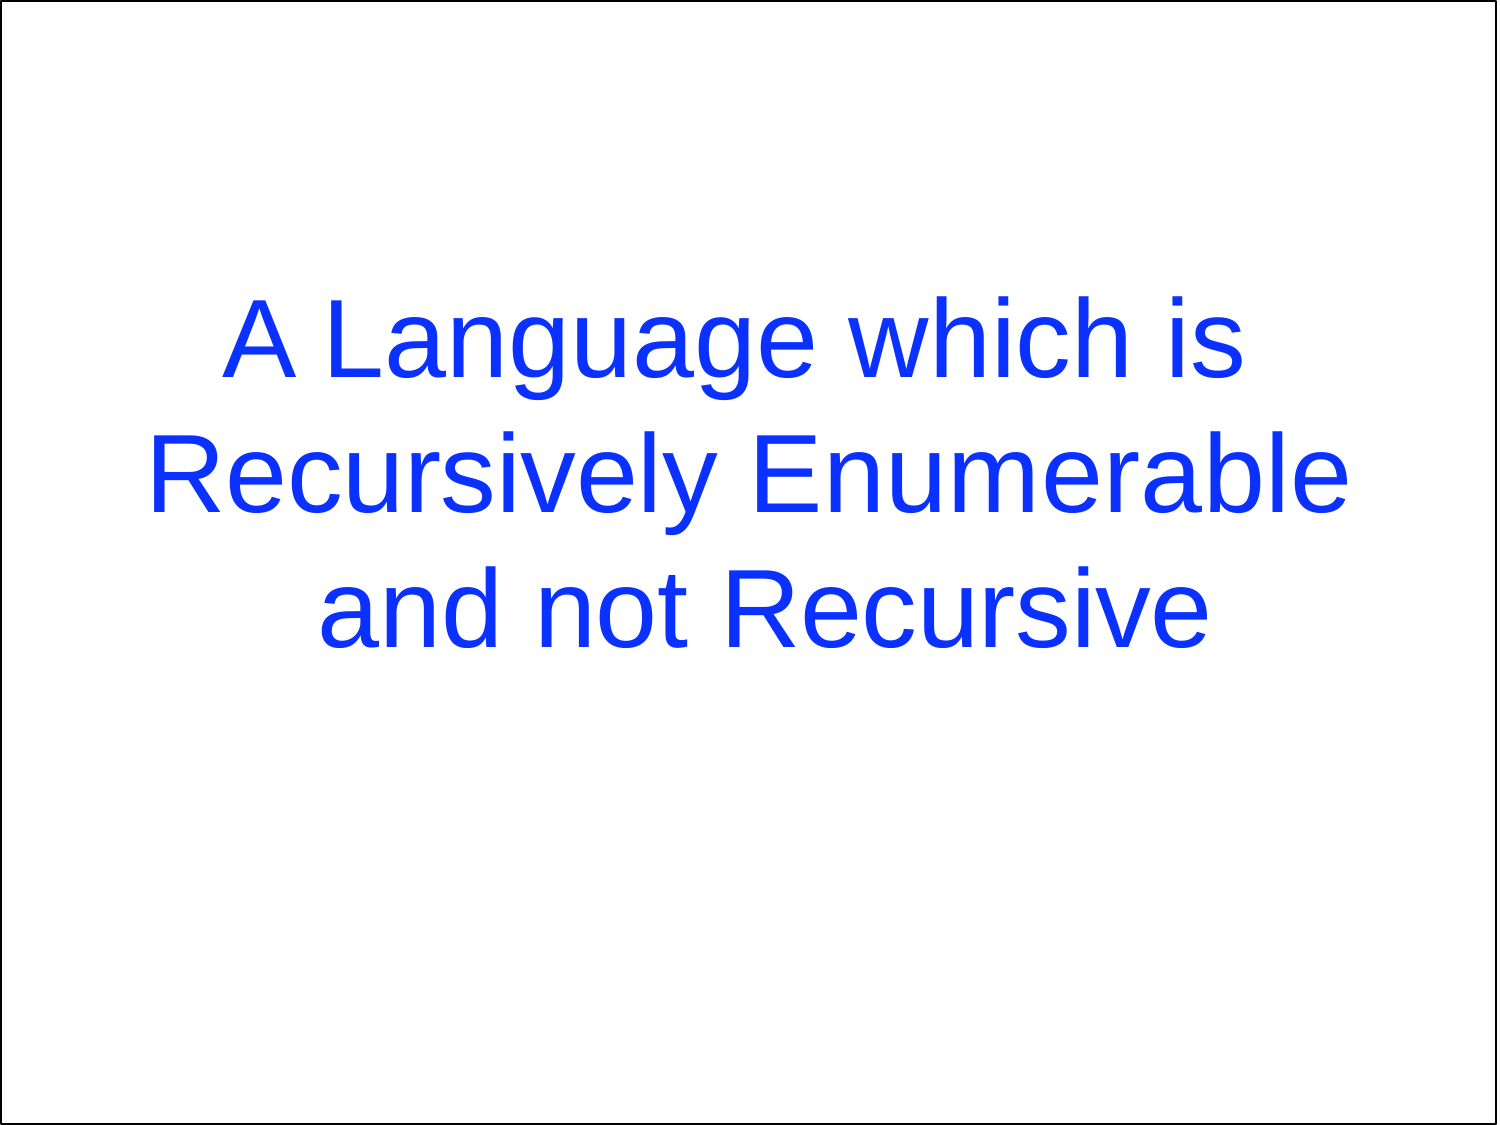

A Language which is  Recursively Enumerable  and not Recursive